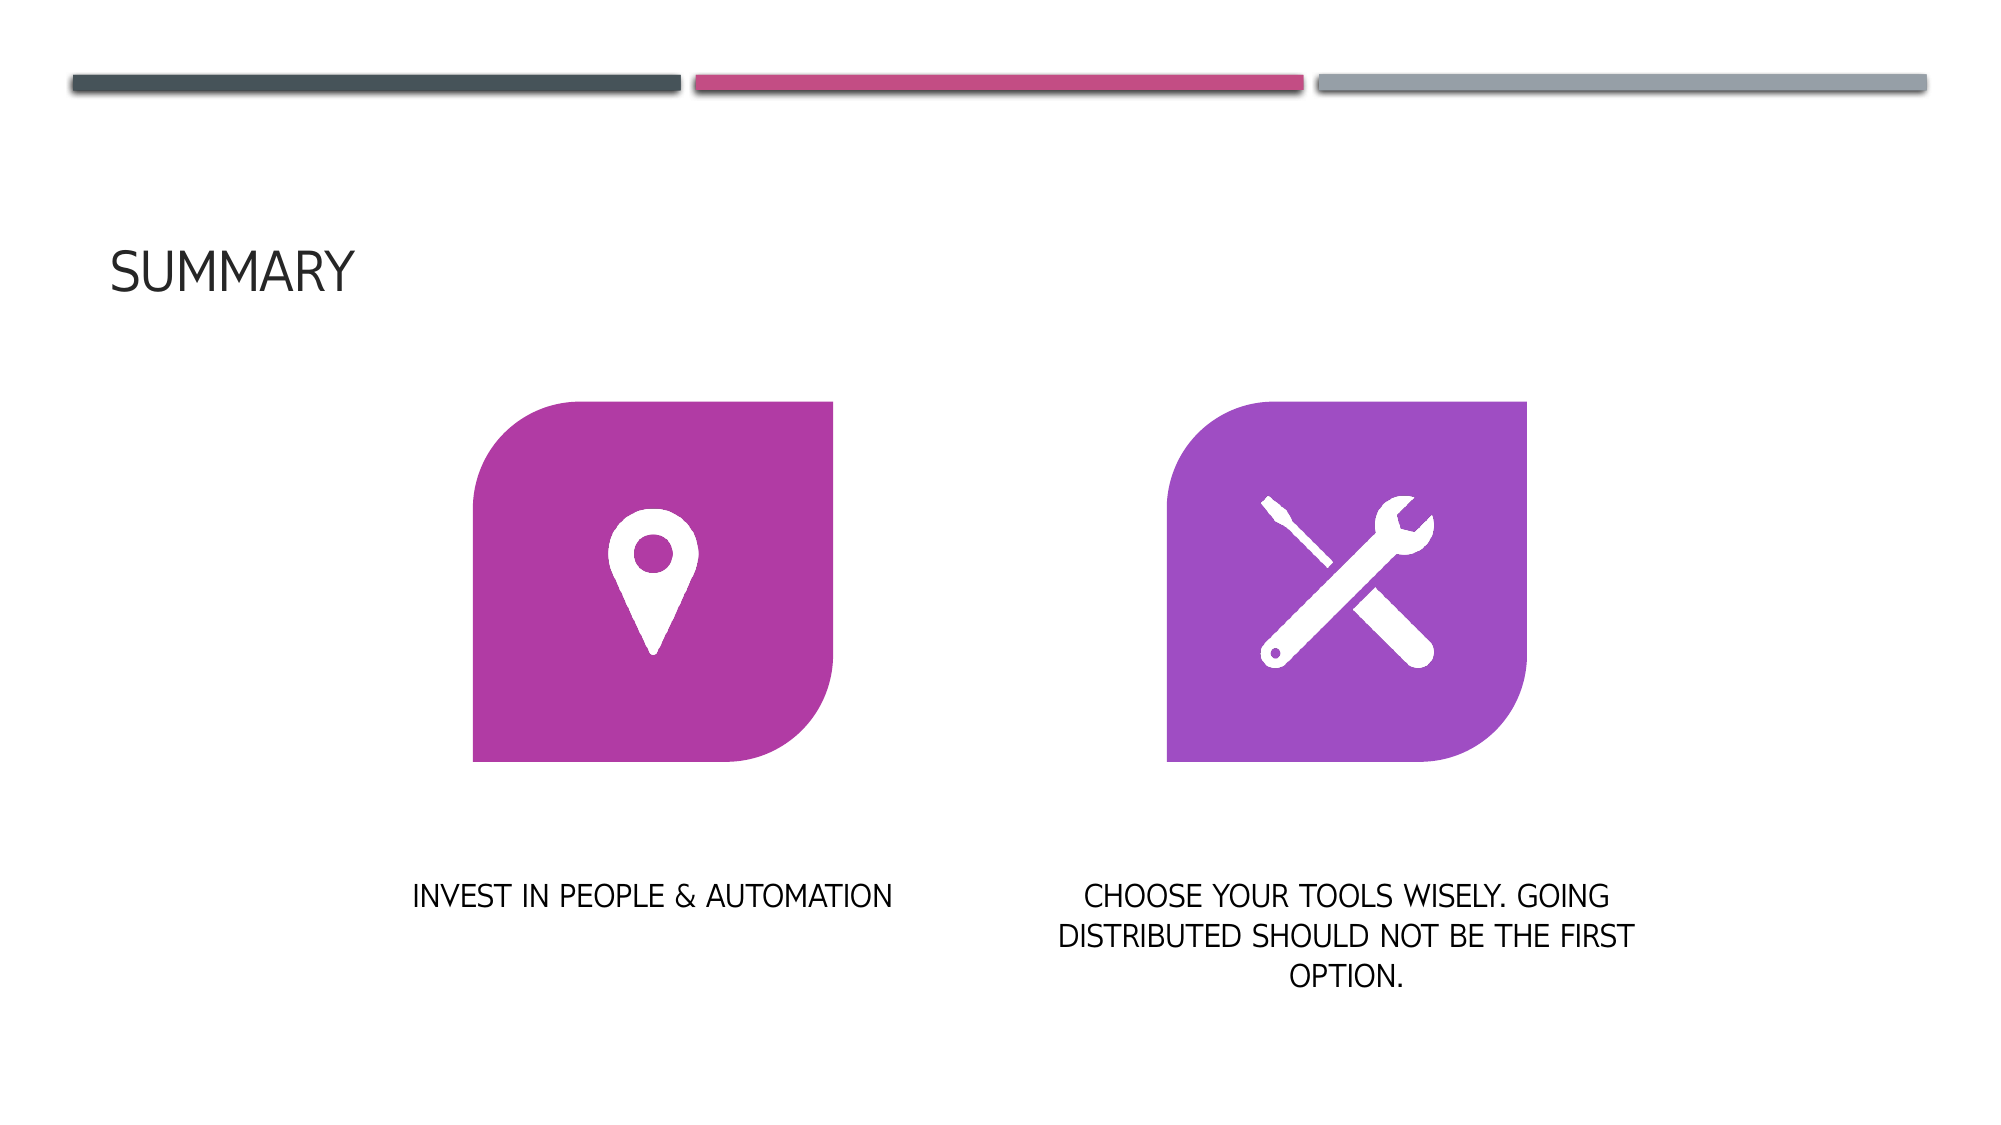

# Summary
Invest in people & Automation
choose your tools wisely. going distributed should not be the first option.